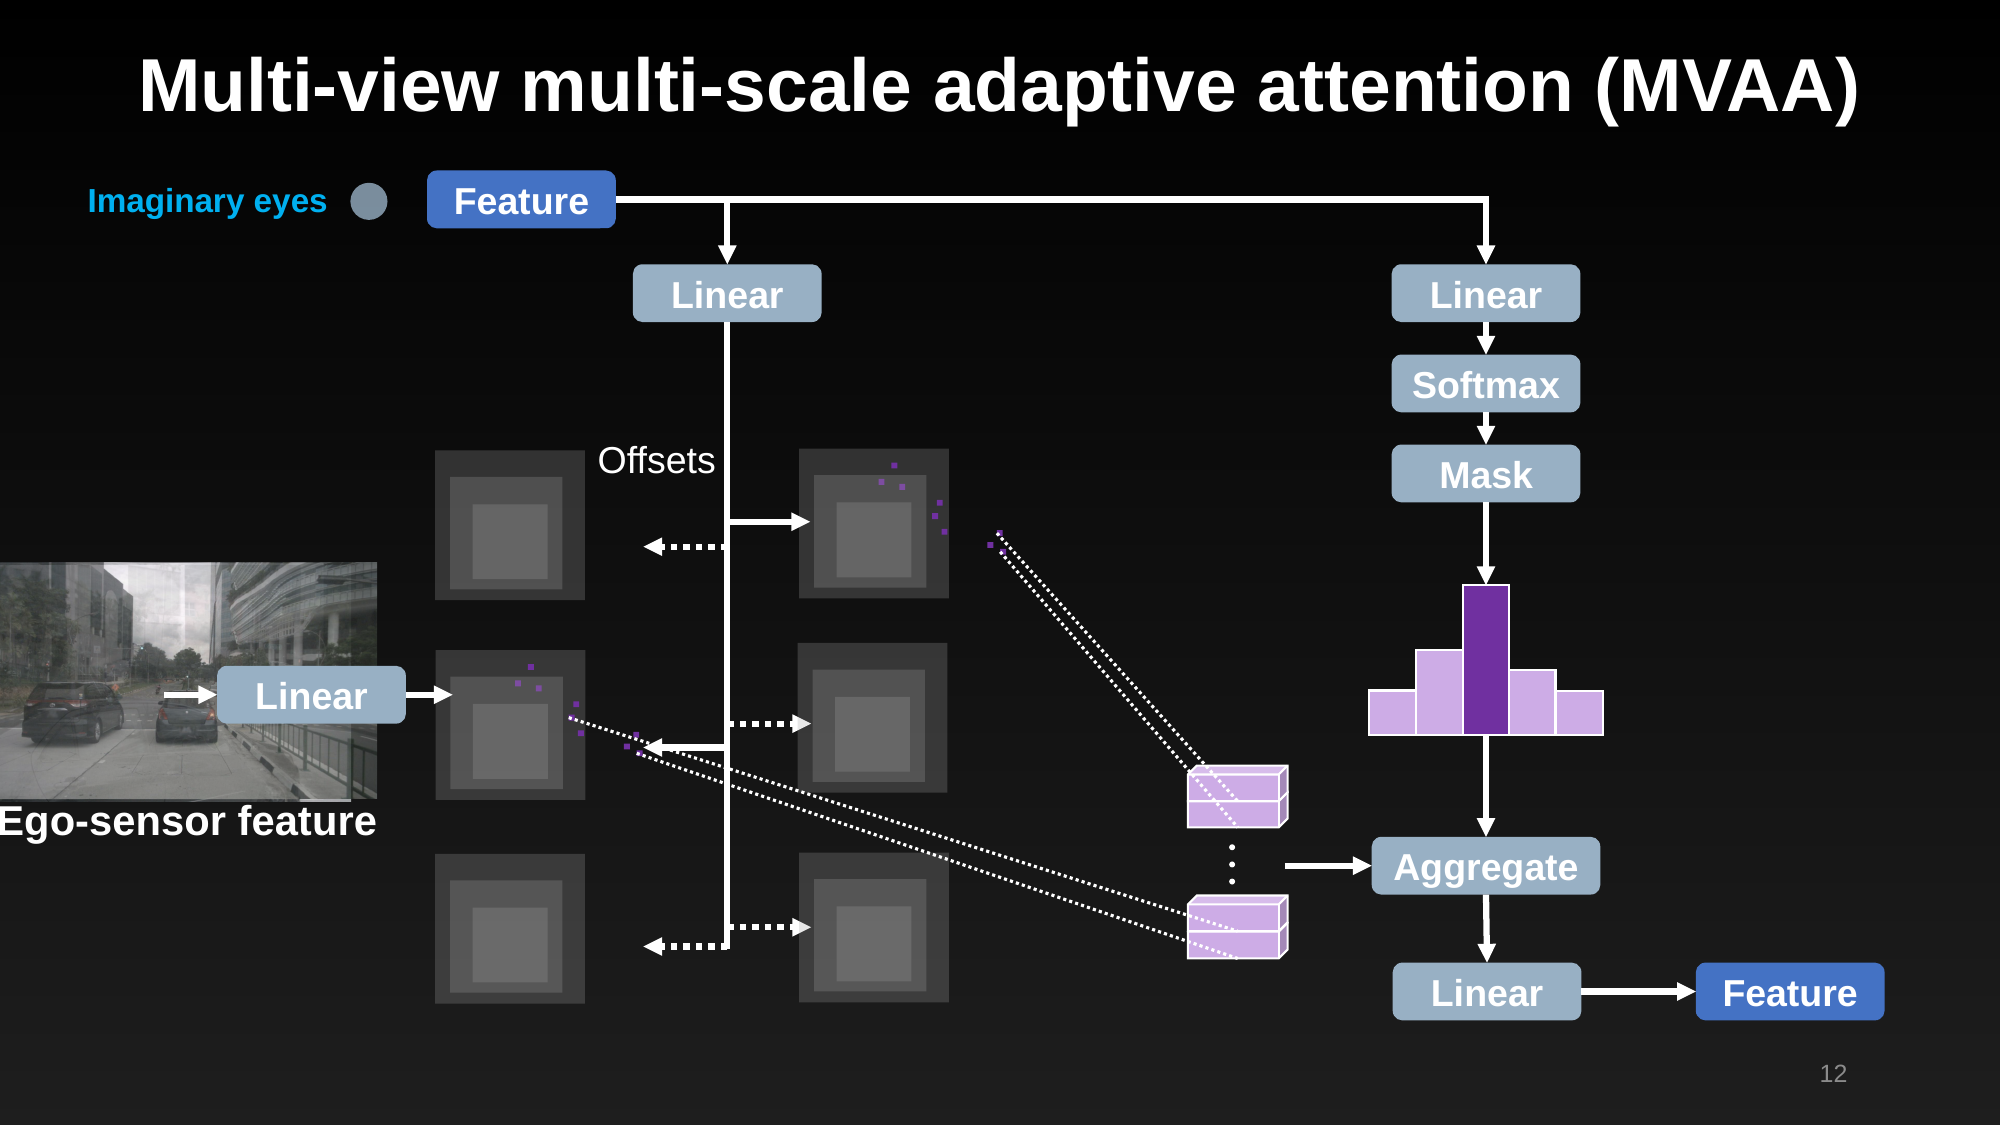

Multi-view multi-scale adaptive attention (MVAA)
Feature
Imaginary eyes

Linear
Offsets

Linear
Softmax
Mask

Linear

Ego-sensor feature

Aggregate

Linear
Feature
12